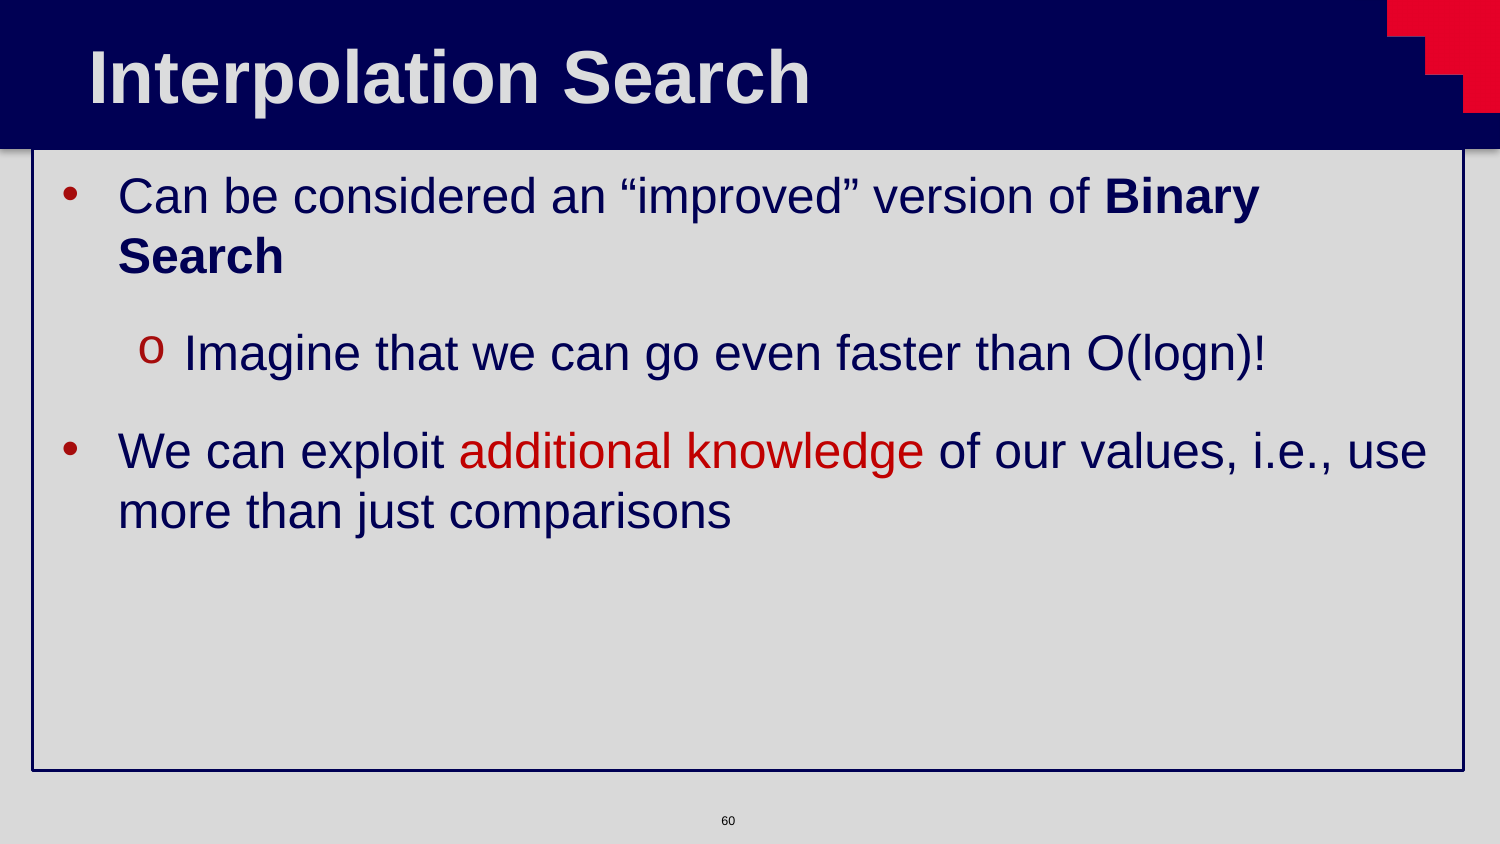

# Interpolation Search
Can be considered an “improved” version of Binary Search
Imagine that we can go even faster than O(logn)!
We can exploit additional knowledge of our values, i.e., use more than just comparisons